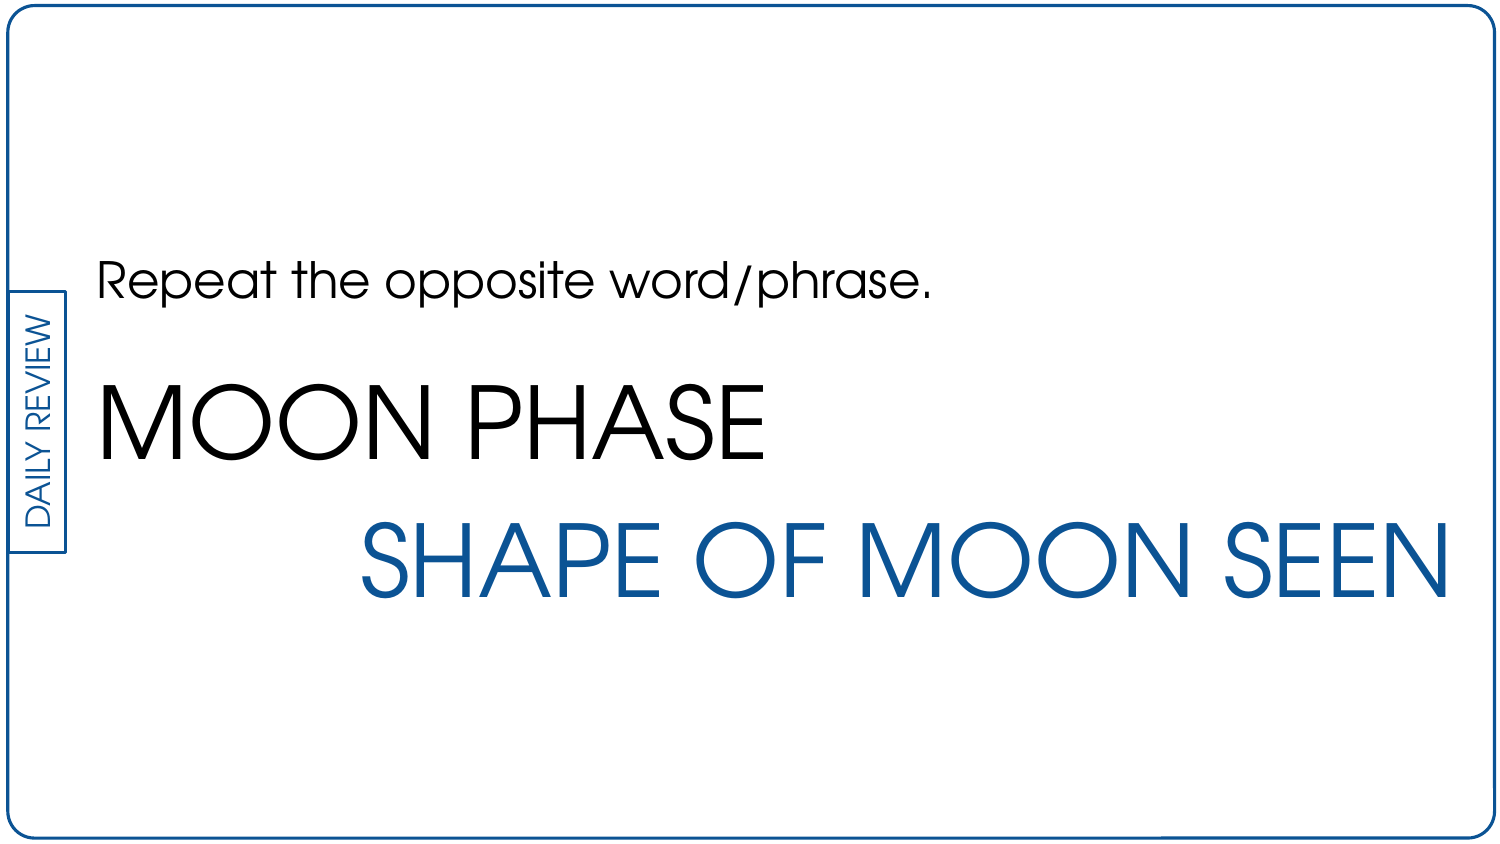

Repeat the opposite word/phrase.
MOON PHASE
SHAPE OF MOON SEEN